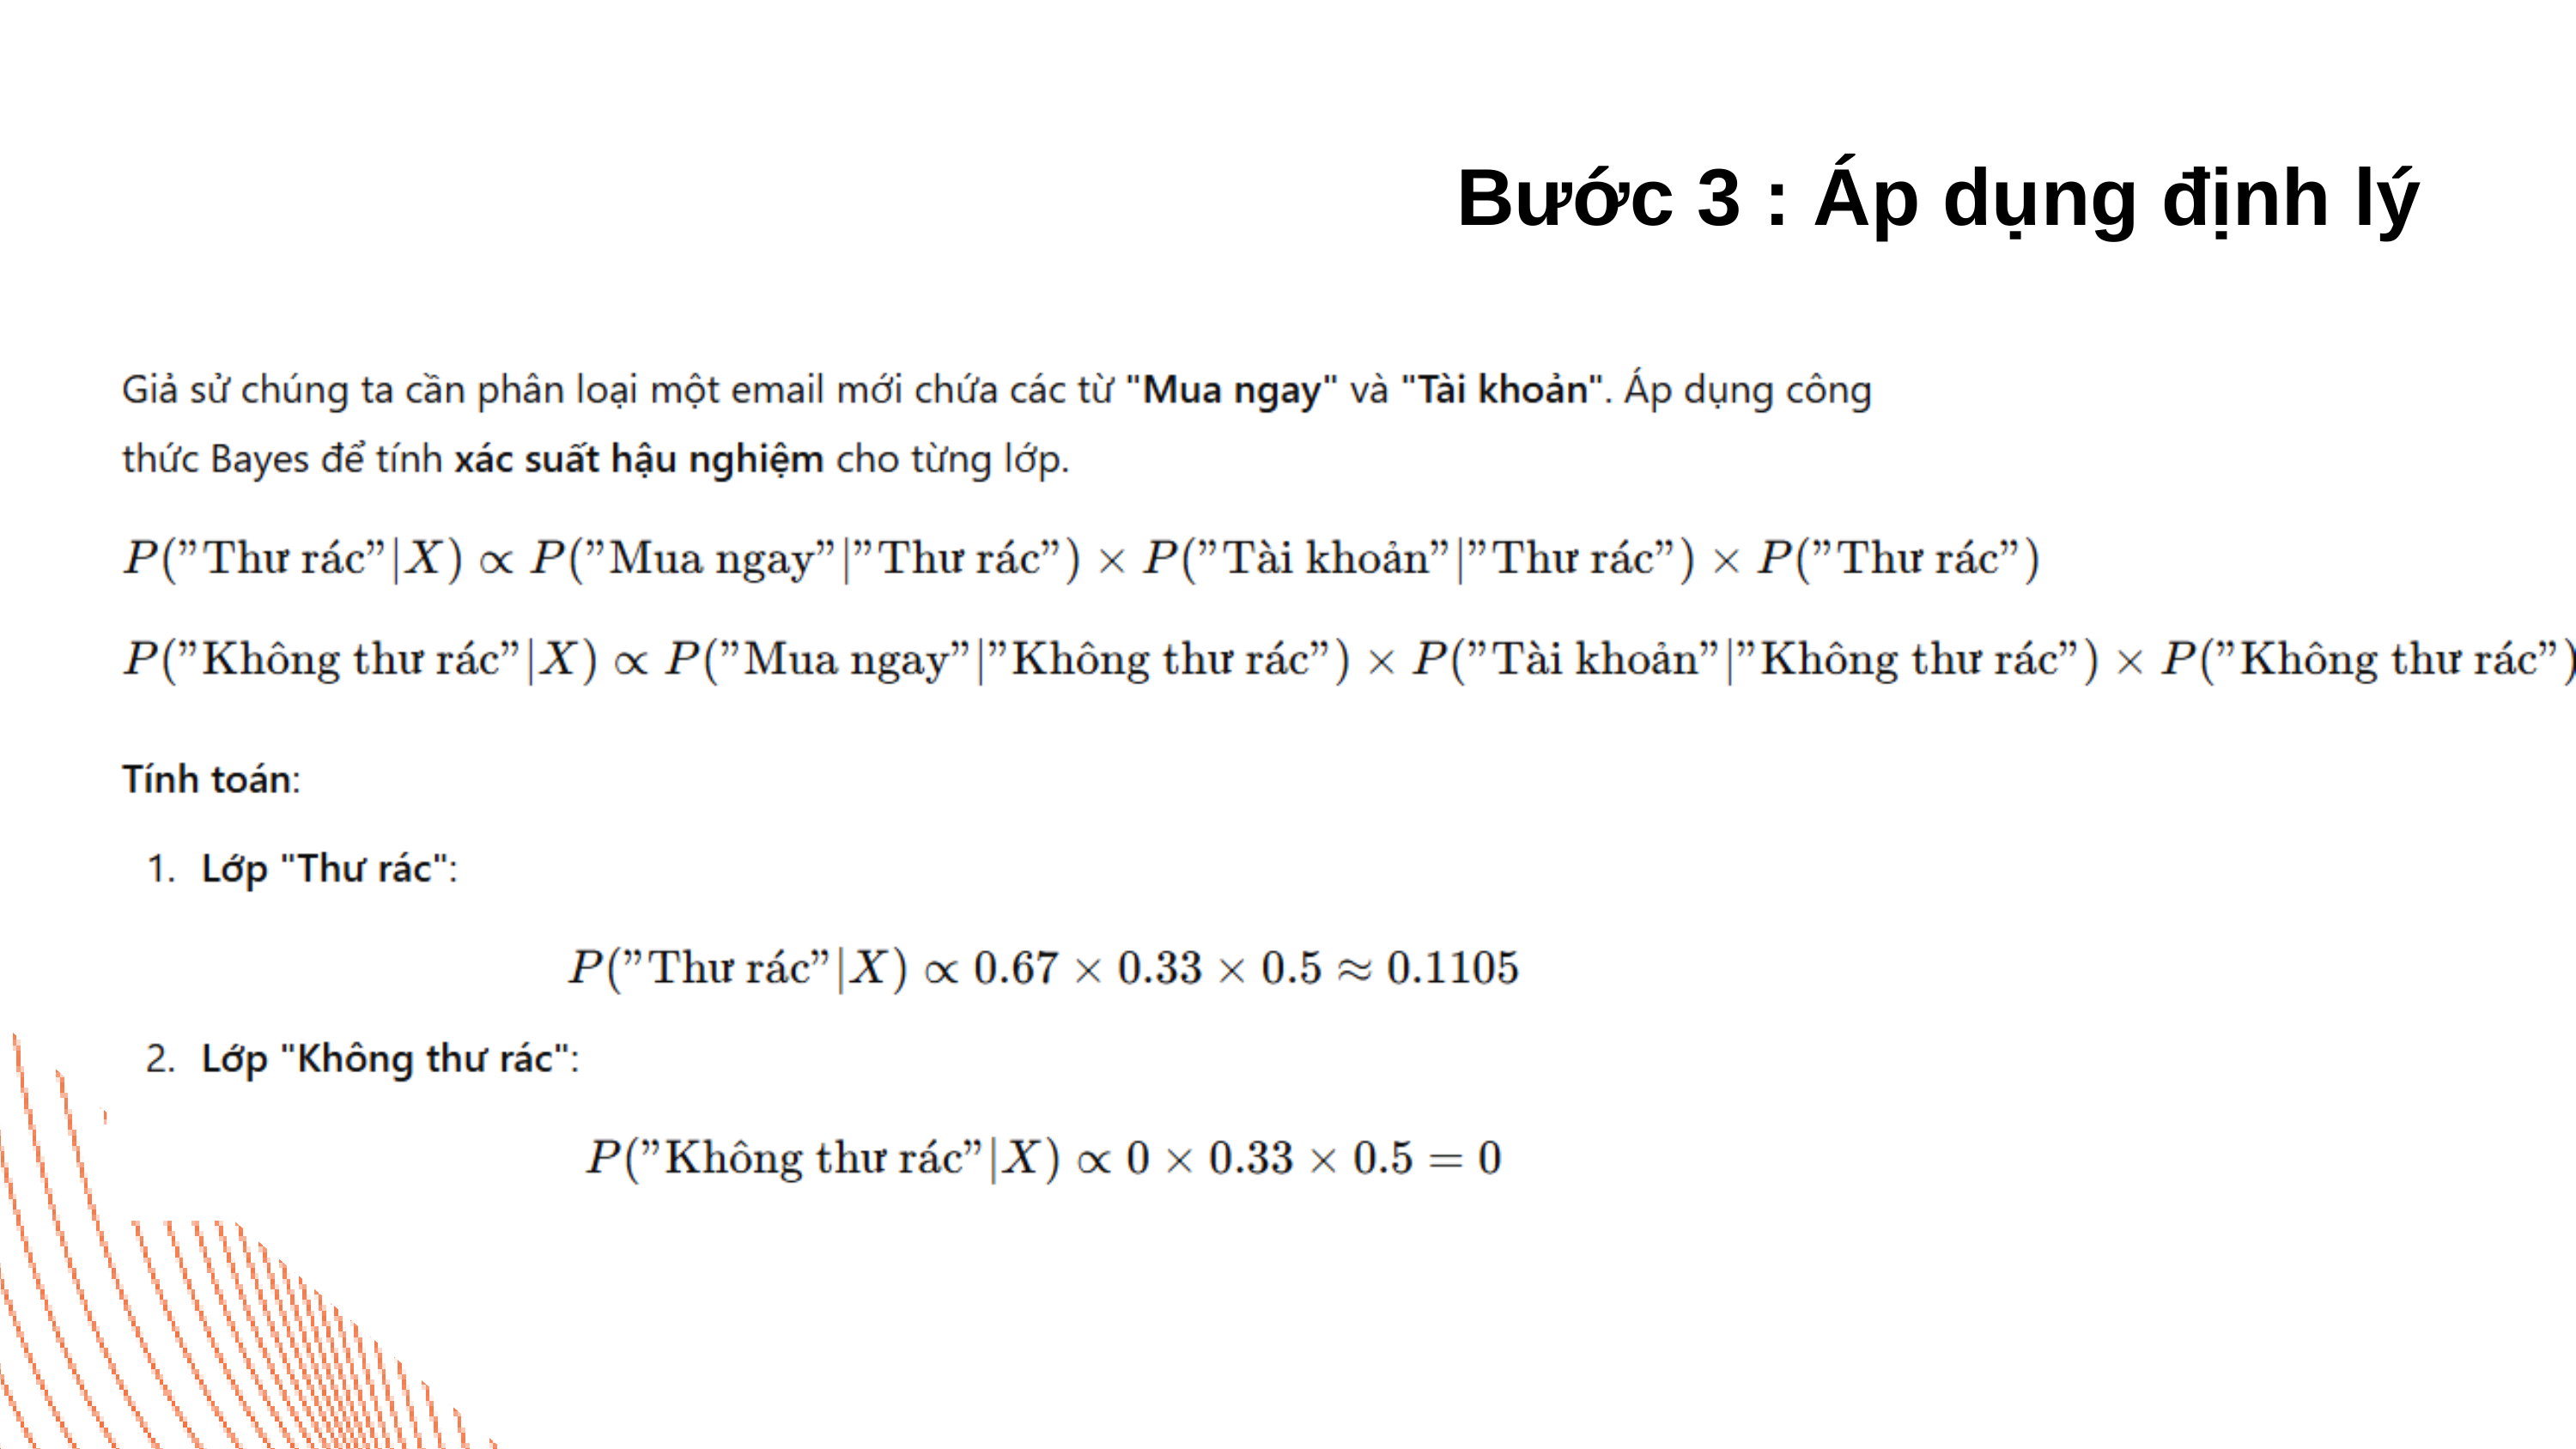

Bước 3 : Áp dụng định lý